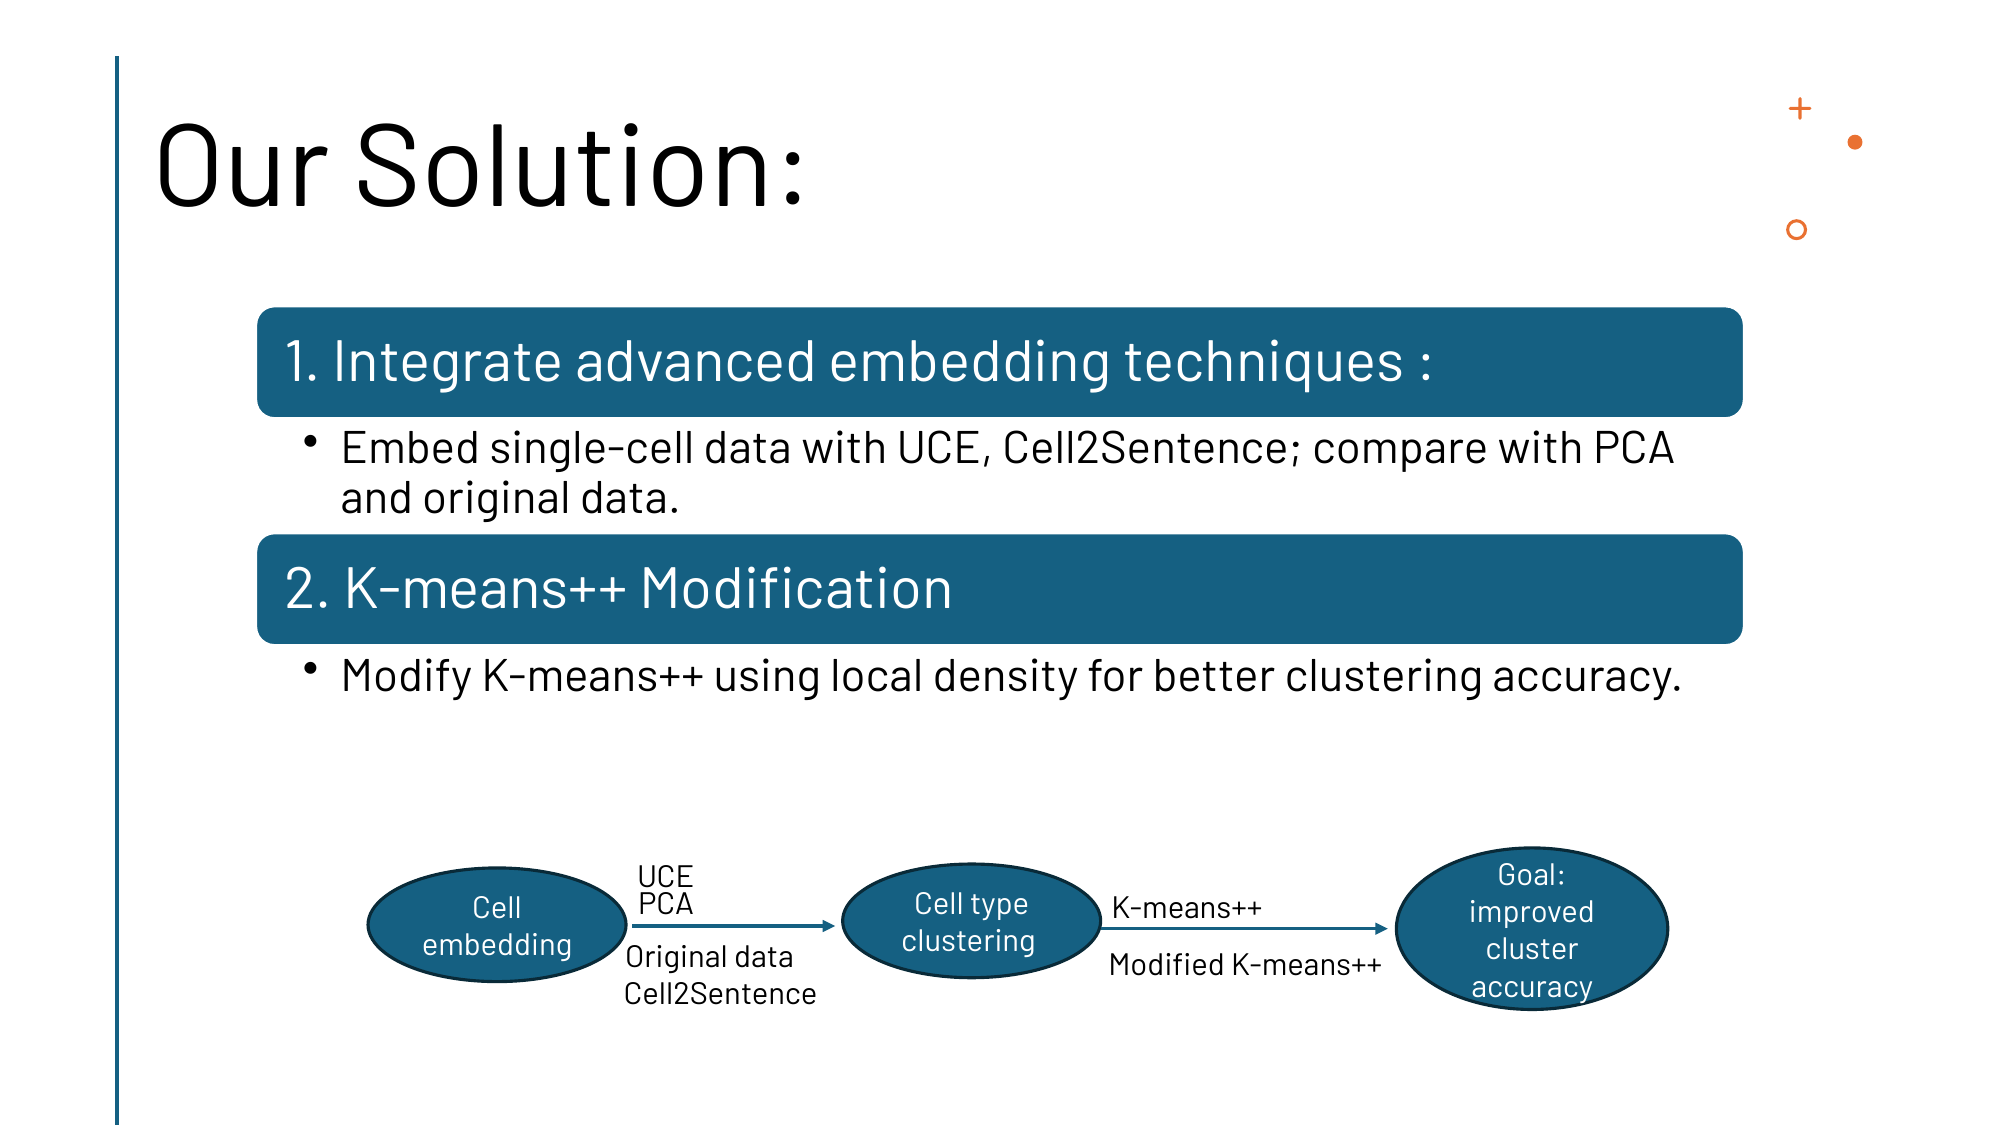

# Our Solution:

1. Integrate advanced embedding techniques :
Embed single-cell data with UCE, Cell2Sentence; compare with PCA and original data.
2. K-means++ Modification
Modify K-means++ using local density for better clustering accuracy.
Goal: improved cluster accuracy
UCE
Cell type clustering
Cell embedding
PCA
K-means++
Original data
Modified K-means++
Cell2Sentence